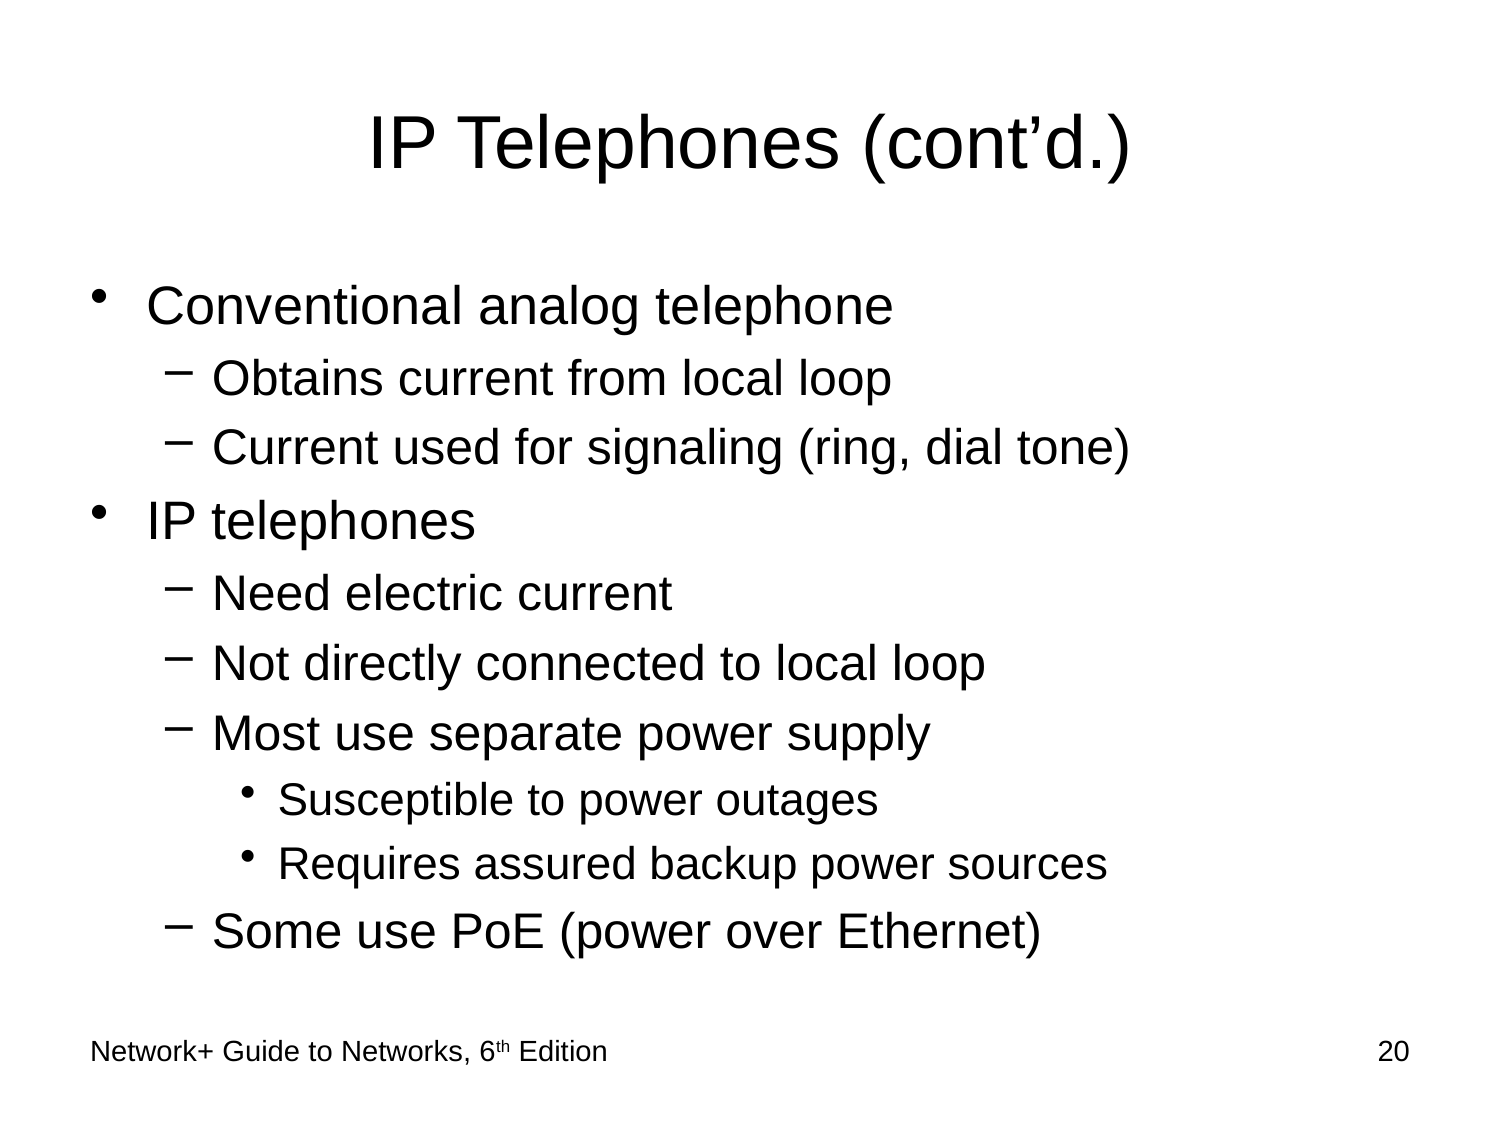

# IP Telephones (cont’d.)
Conventional analog telephone
Obtains current from local loop
Current used for signaling (ring, dial tone)
IP telephones
Need electric current
Not directly connected to local loop
Most use separate power supply
Susceptible to power outages
Requires assured backup power sources
Some use PoE (power over Ethernet)
Network+ Guide to Networks, 6th Edition
20